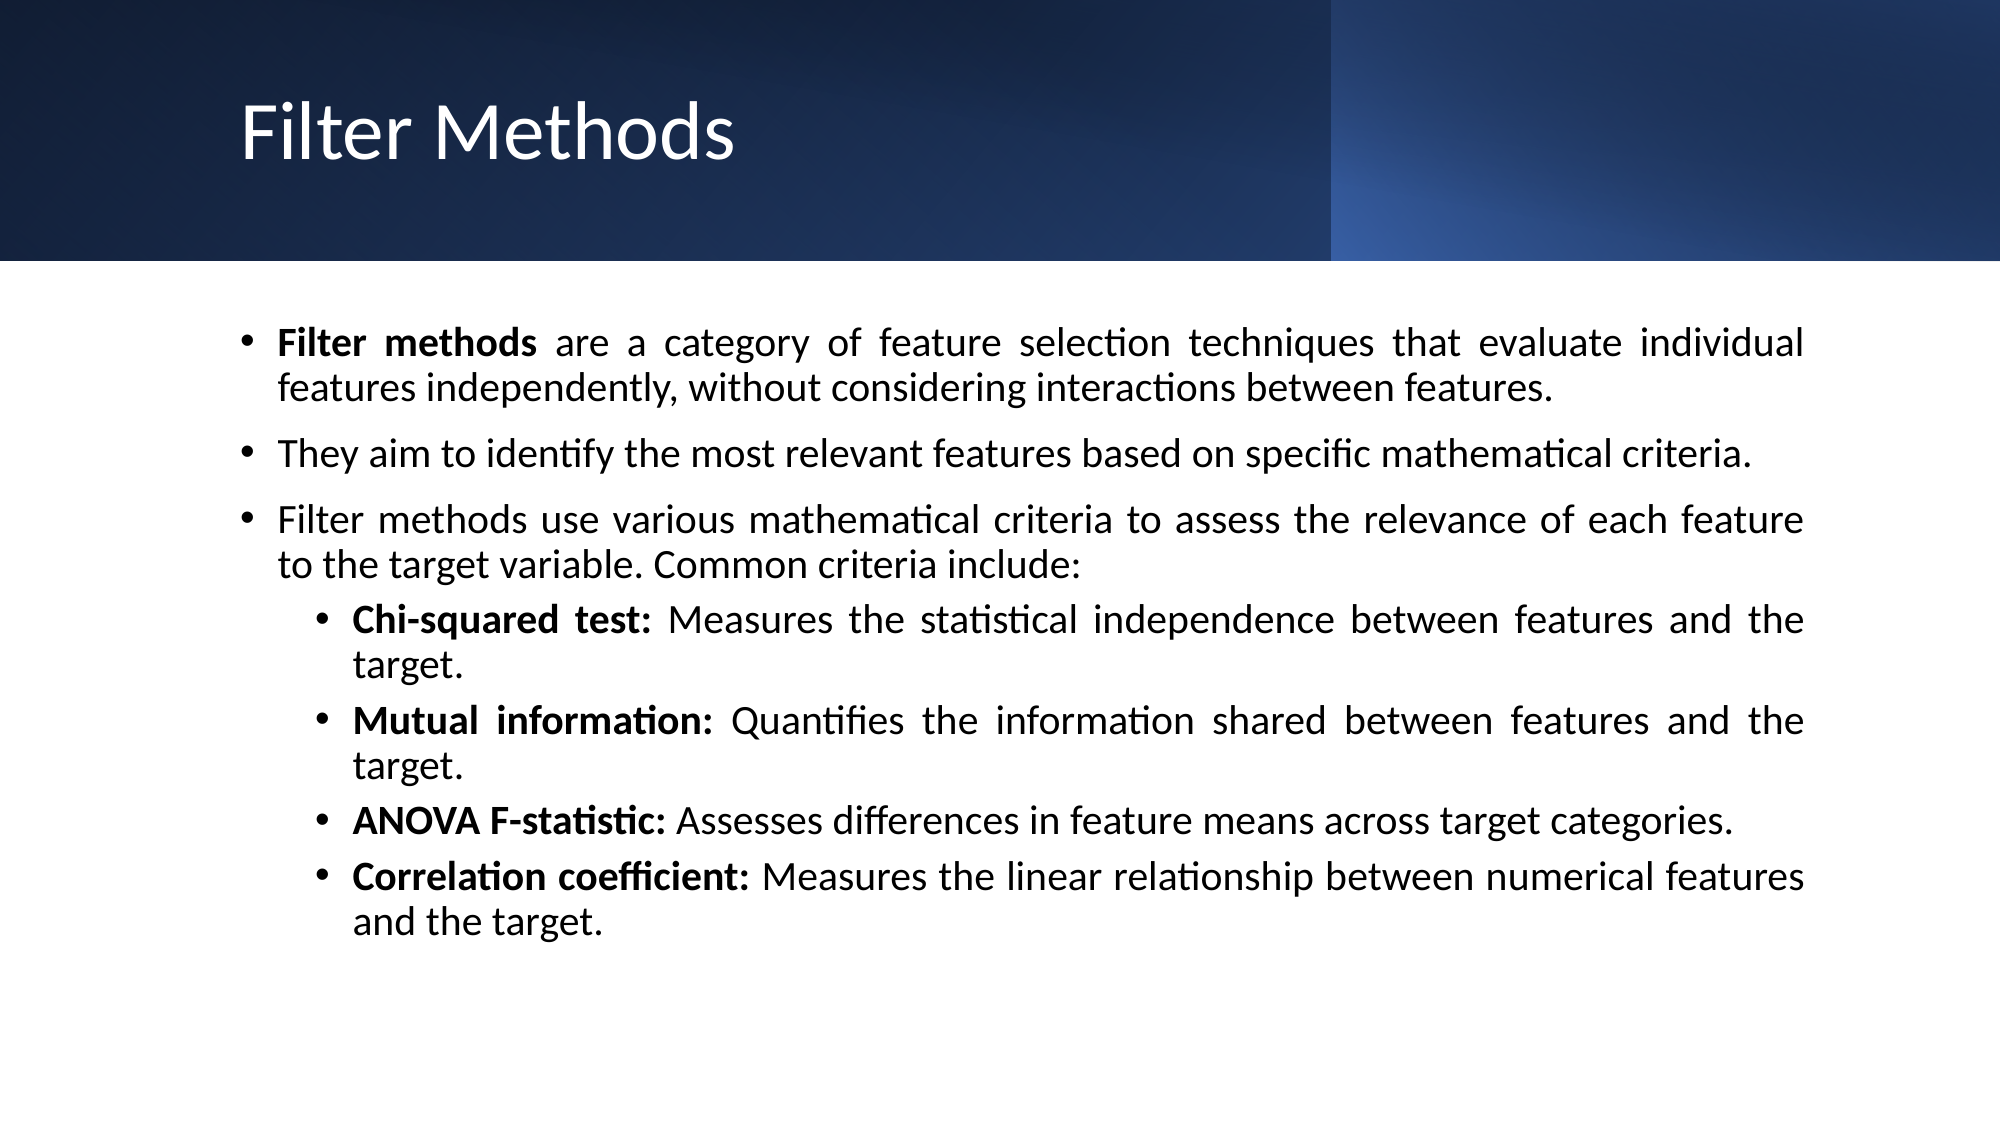

# Filter Methods
Filter methods are a category of feature selection techniques that evaluate individual features independently, without considering interactions between features.
They aim to identify the most relevant features based on specific mathematical criteria.
Filter methods use various mathematical criteria to assess the relevance of each feature to the target variable. Common criteria include:
Chi-squared test: Measures the statistical independence between features and the target.
Mutual information: Quantifies the information shared between features and the target.
ANOVA F-statistic: Assesses differences in feature means across target categories.
Correlation coefficient: Measures the linear relationship between numerical features and the target.
Feature Engineering
54